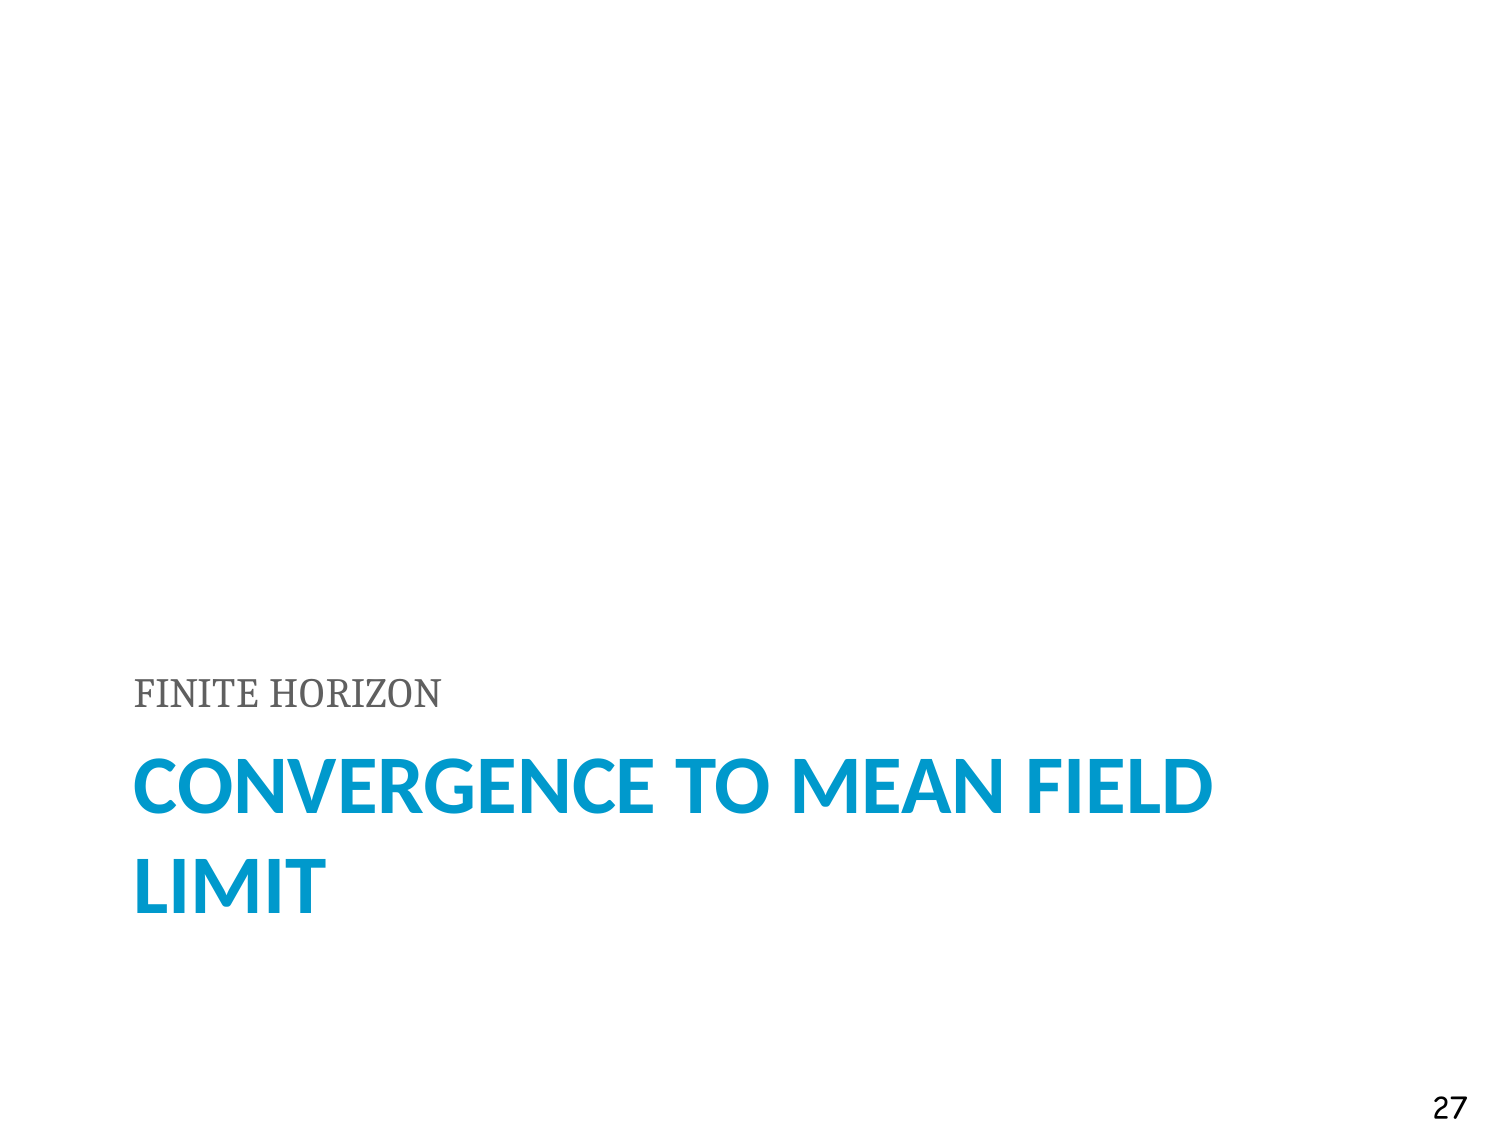

FINITE HORIZON
# Convergence to Mean Field Limit
27